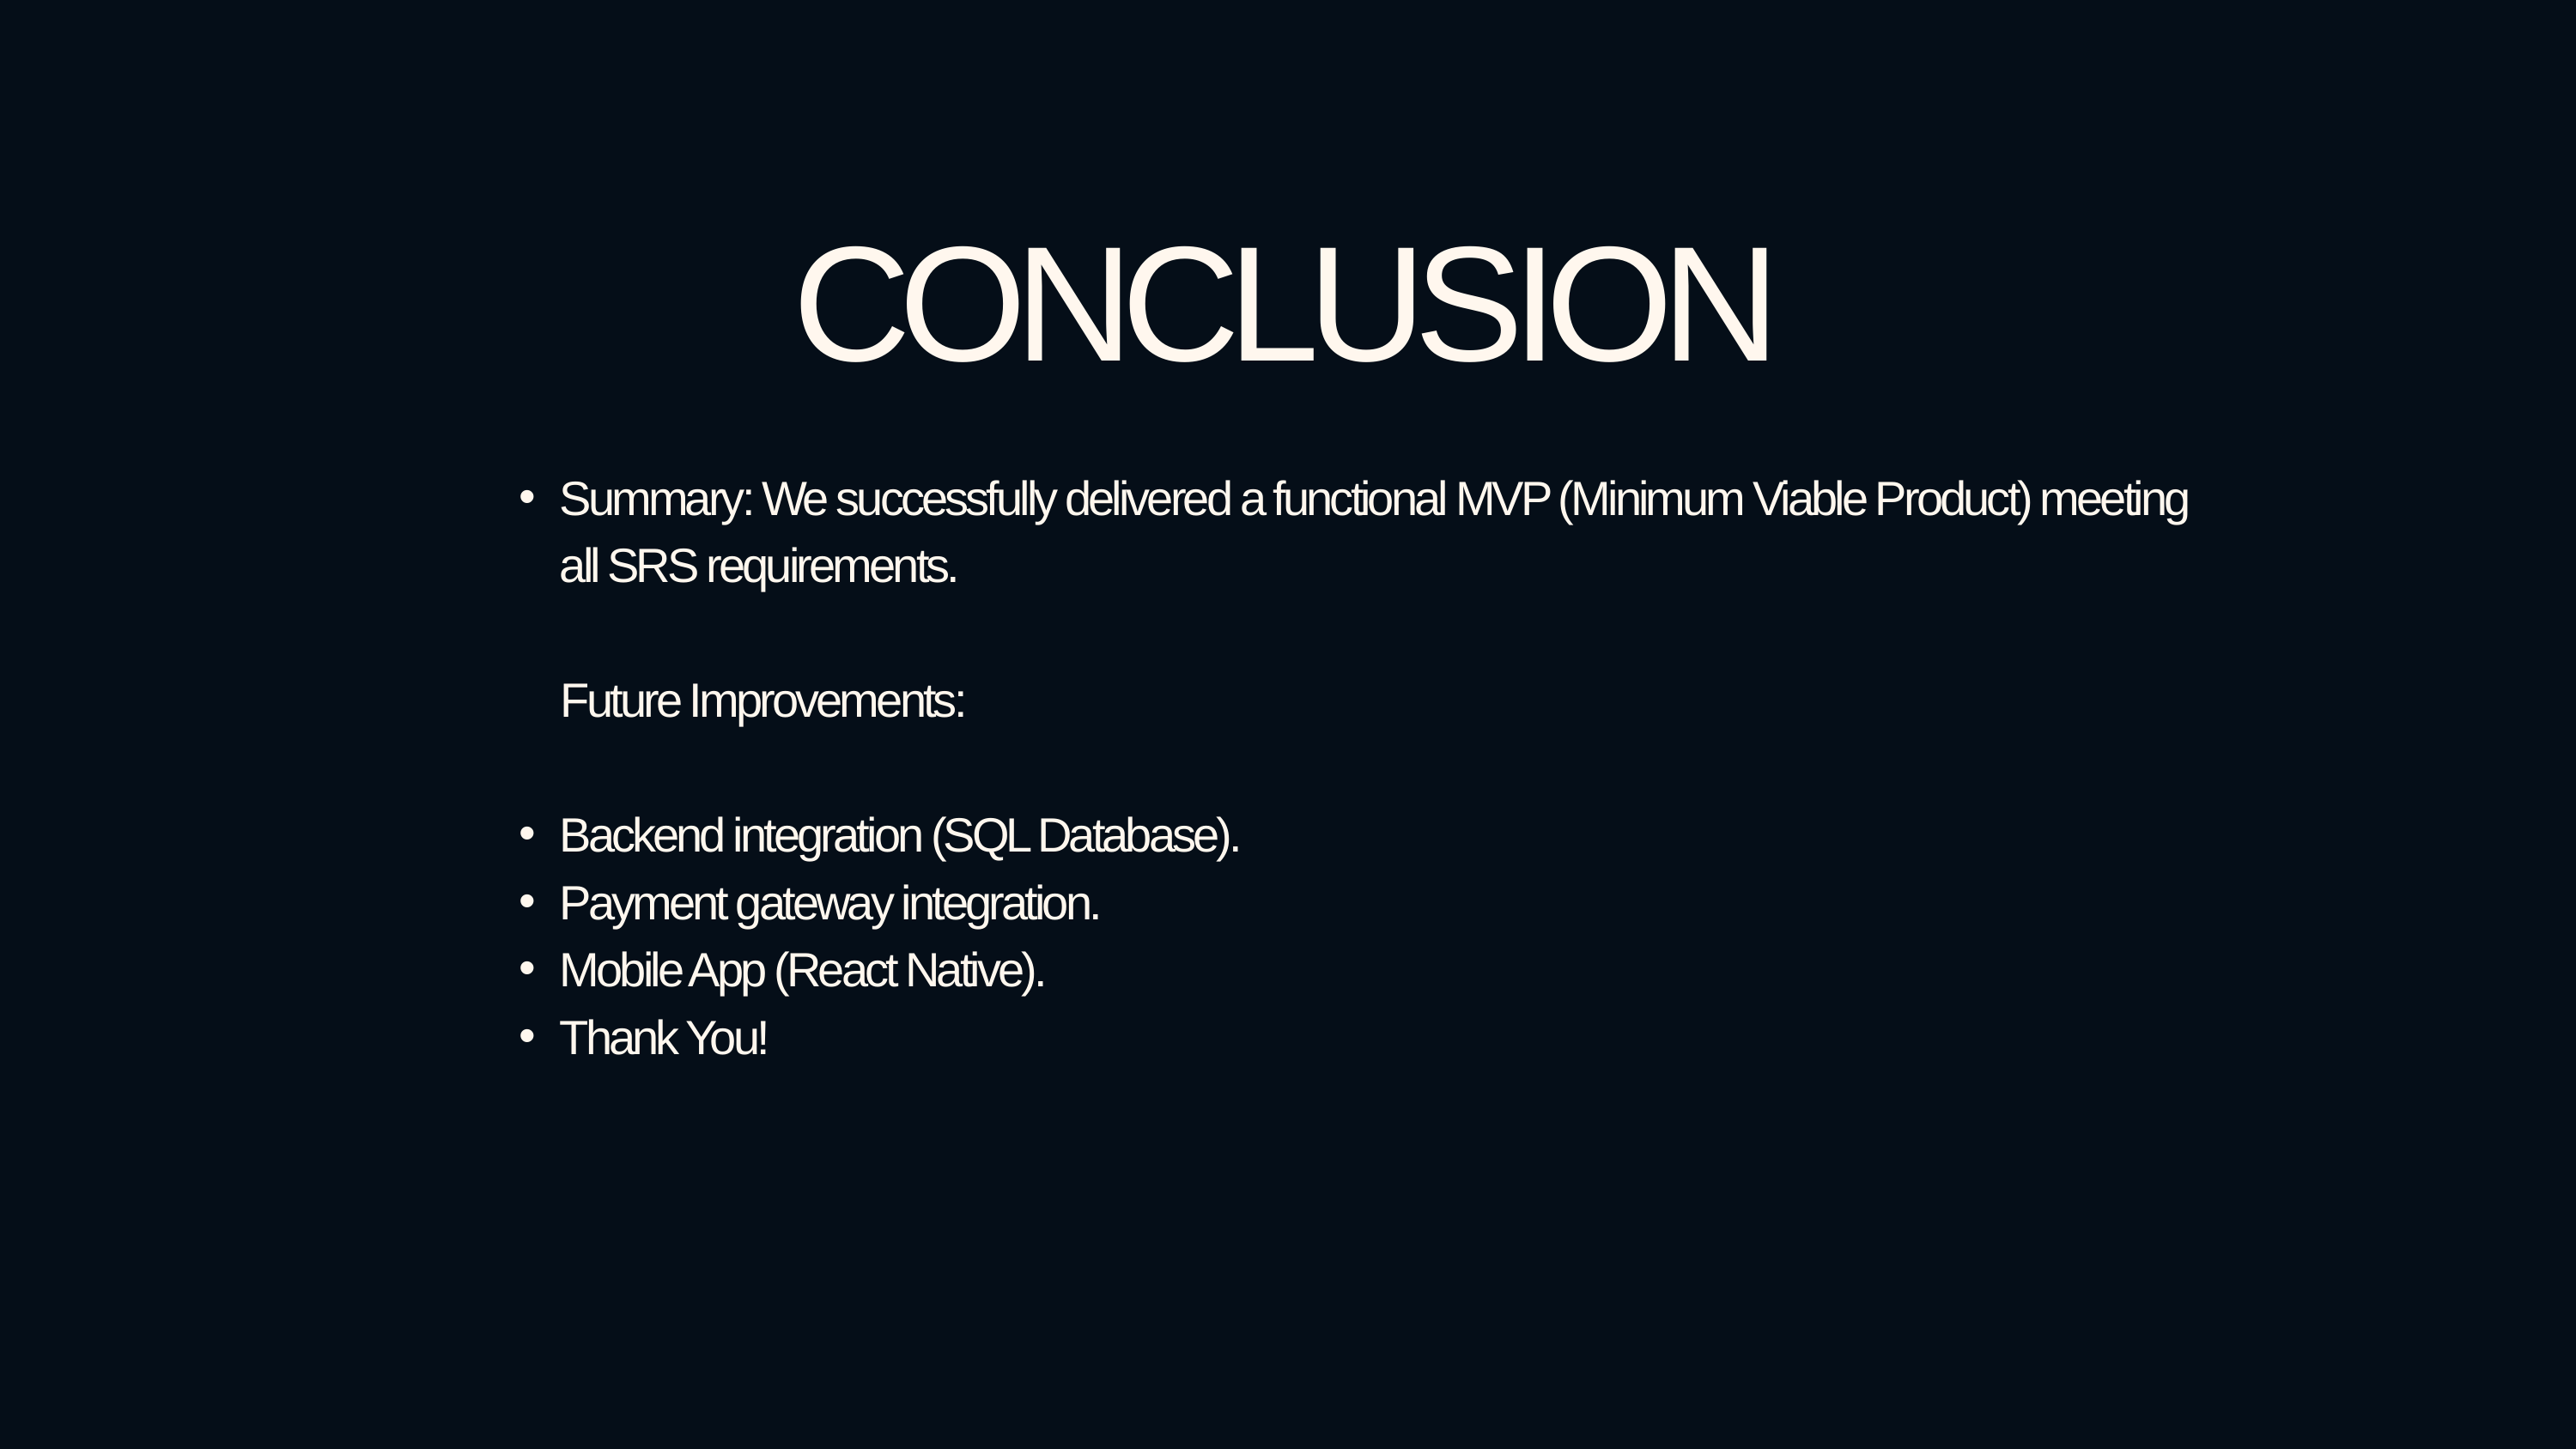

CONCLUSION
Summary: We successfully delivered a functional MVP (Minimum Viable Product) meeting all SRS requirements.

        Future Improvements:

Backend integration (SQL Database).
Payment gateway integration.
Mobile App (React Native).
Thank You!